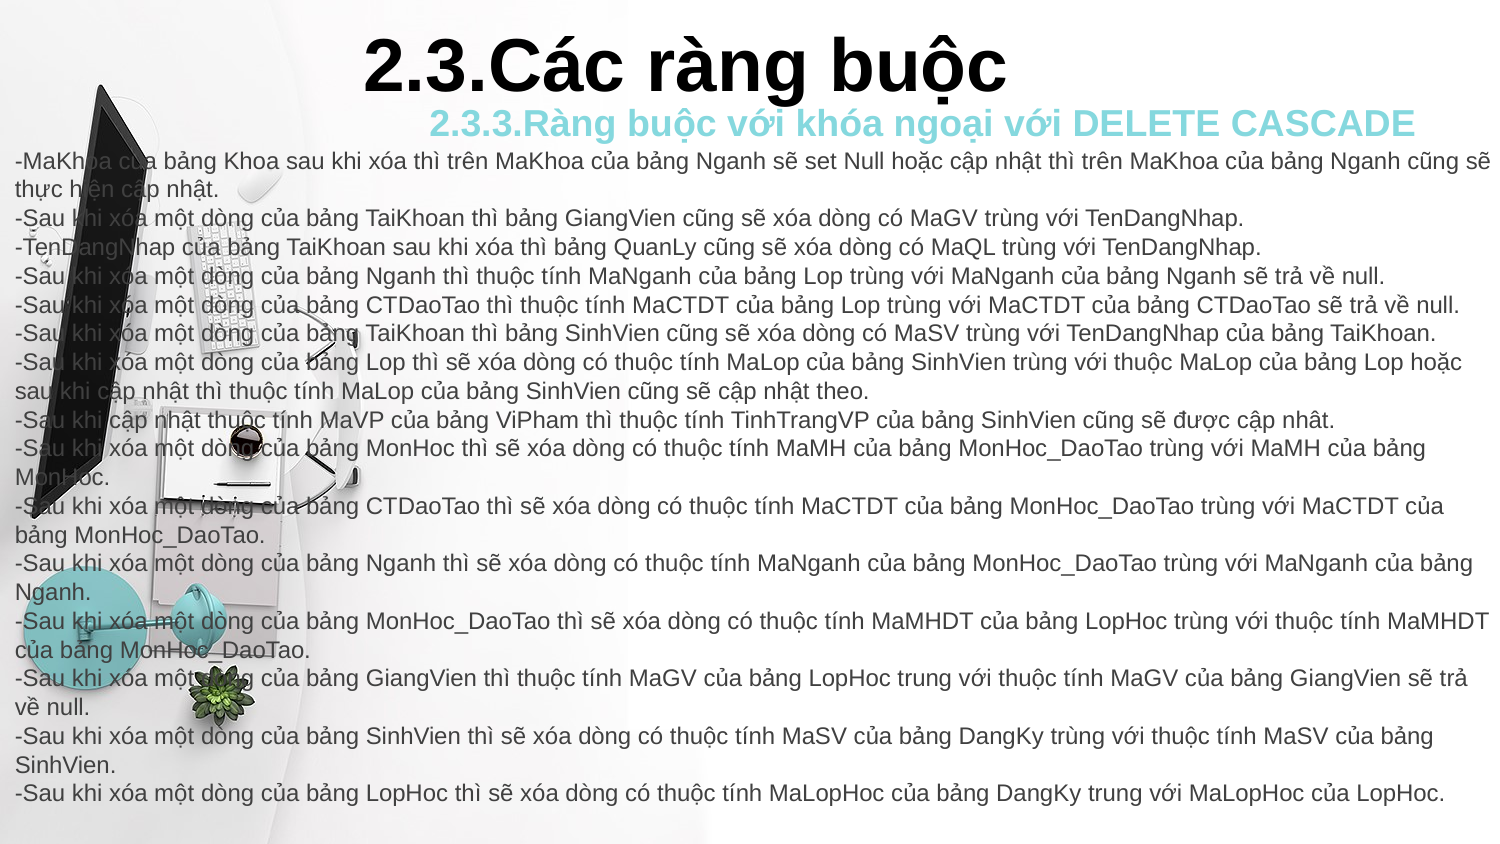

2.3.Các ràng buộc
2.3.3.Ràng buộc với khóa ngoại với DELETE CASCADE
-MaKhoa của bảng Khoa sau khi xóa thì trên MaKhoa của bảng Nganh sẽ set Null hoặc cập nhật thì trên MaKhoa của bảng Nganh cũng sẽ thực hiện cập nhật.
-Sau khi xóa một dòng của bảng TaiKhoan thì bảng GiangVien cũng sẽ xóa dòng có MaGV trùng với TenDangNhap.
-TenDangNhap của bảng TaiKhoan sau khi xóa thì bảng QuanLy cũng sẽ xóa dòng có MaQL trùng với TenDangNhap.
-Sau khi xóa một dòng của bảng Nganh thì thuộc tính MaNganh của bảng Lop trùng với MaNganh của bảng Nganh sẽ trả về null.
-Sau khi xóa một dòng của bảng CTDaoTao thì thuộc tính MaCTDT của bảng Lop trùng với MaCTDT của bảng CTDaoTao sẽ trả về null.
-Sau khi xóa một dòng của bảng TaiKhoan thì bảng SinhVien cũng sẽ xóa dòng có MaSV trùng với TenDangNhap của bảng TaiKhoan.
-Sau khi xóa một dòng của bảng Lop thì sẽ xóa dòng có thuộc tính MaLop của bảng SinhVien trùng với thuộc MaLop của bảng Lop hoặc sau khi cập nhật thì thuộc tính MaLop của bảng SinhVien cũng sẽ cập nhật theo.
-Sau khi cập nhật thuộc tính MaVP của bảng ViPham thì thuộc tính TinhTrangVP của bảng SinhVien cũng sẽ được cập nhât.
-Sau khi xóa một dòng của bảng MonHoc thì sẽ xóa dòng có thuộc tính MaMH của bảng MonHoc_DaoTao trùng với MaMH của bảng MonHoc.
-Sau khi xóa một dòng của bảng CTDaoTao thì sẽ xóa dòng có thuộc tính MaCTDT của bảng MonHoc_DaoTao trùng với MaCTDT của bảng MonHoc_DaoTao.
-Sau khi xóa một dòng của bảng Nganh thì sẽ xóa dòng có thuộc tính MaNganh của bảng MonHoc_DaoTao trùng với MaNganh của bảng Nganh.
-Sau khi xóa một dòng của bảng MonHoc_DaoTao thì sẽ xóa dòng có thuộc tính MaMHDT của bảng LopHoc trùng với thuộc tính MaMHDT của bảng MonHoc_DaoTao.
-Sau khi xóa một dòng của bảng GiangVien thì thuộc tính MaGV của bảng LopHoc trung với thuộc tính MaGV của bảng GiangVien sẽ trả về null.
-Sau khi xóa một dòng của bảng SinhVien thì sẽ xóa dòng có thuộc tính MaSV của bảng DangKy trùng với thuộc tính MaSV của bảng SinhVien.
-Sau khi xóa một dòng của bảng LopHoc thì sẽ xóa dòng có thuộc tính MaLopHoc của bảng DangKy trung với MaLopHoc của LopHoc.